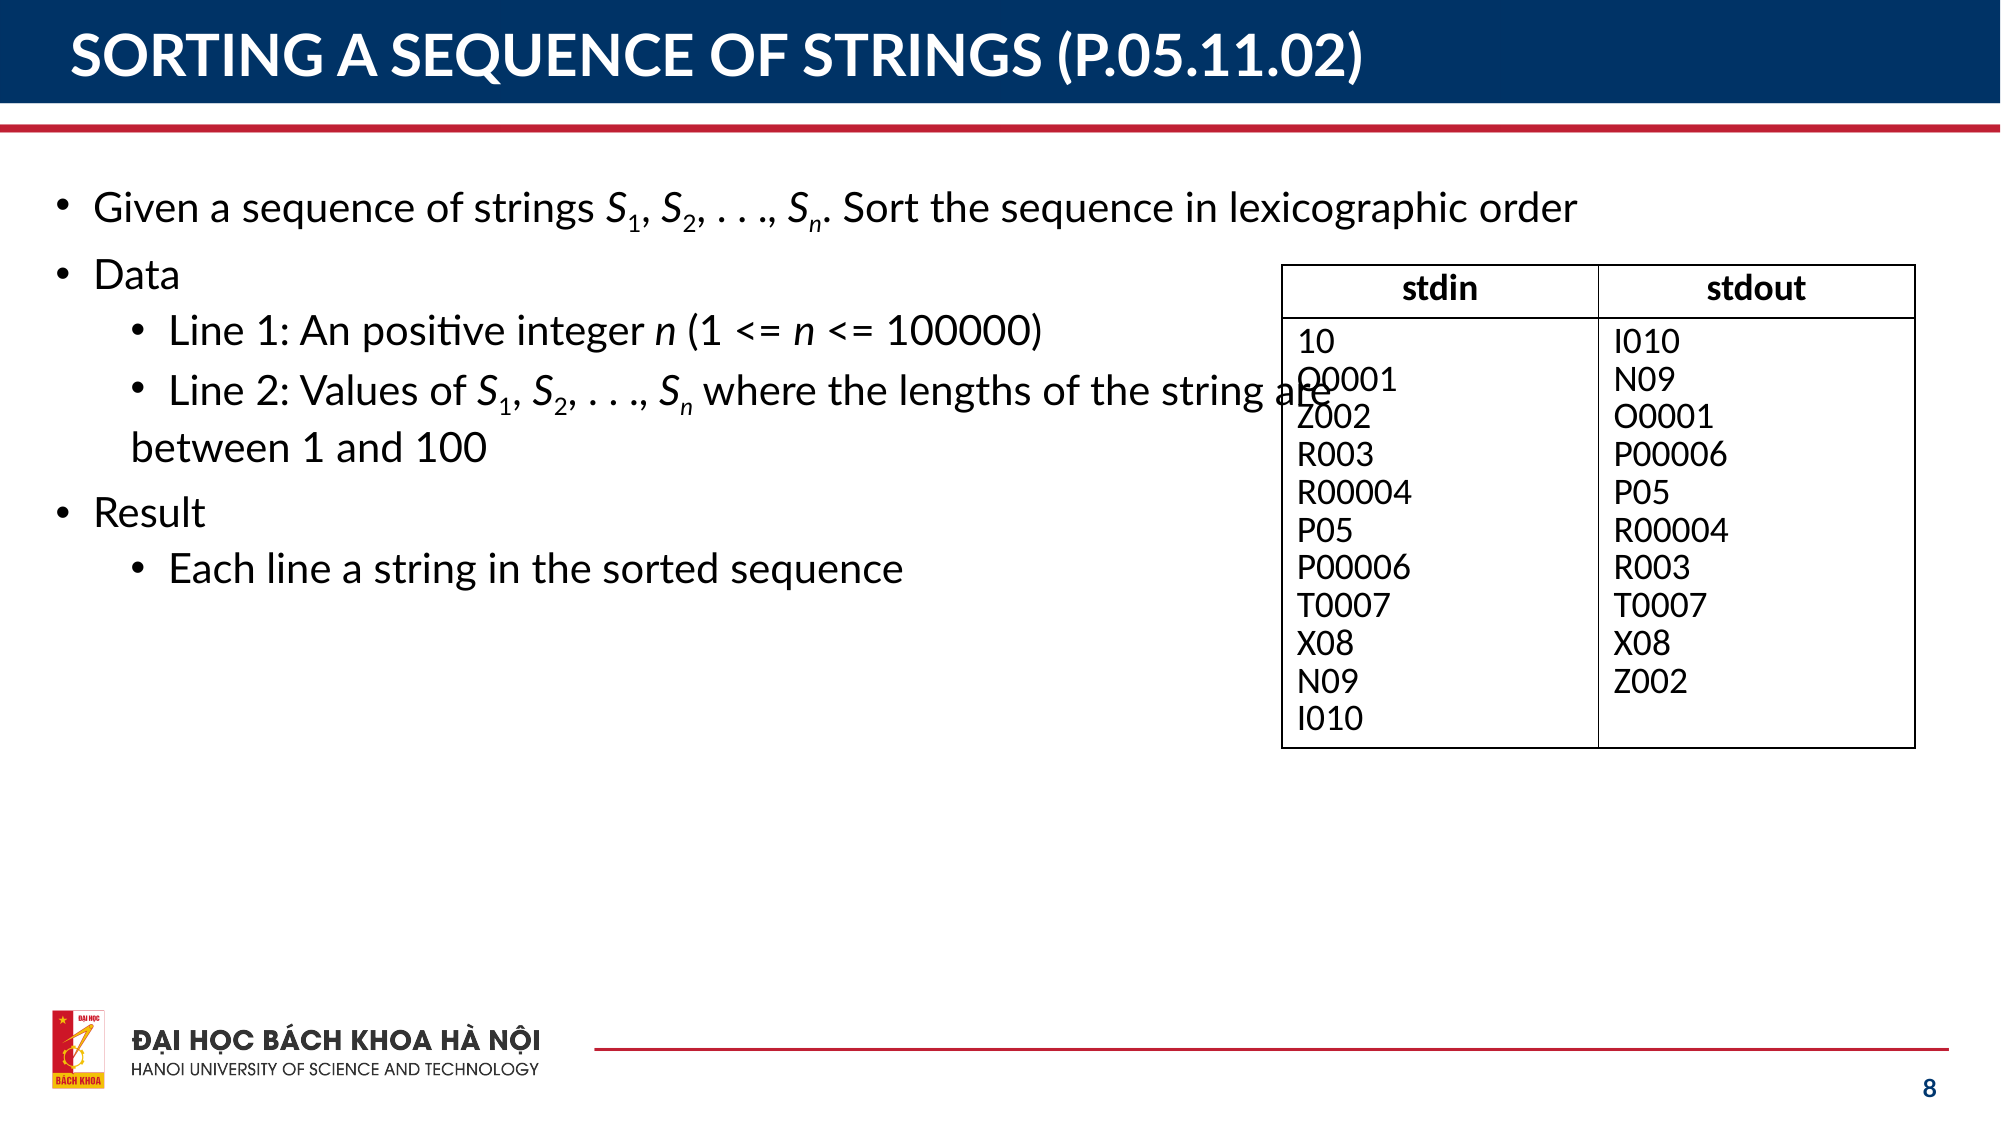

# SORTING A SEQUENCE OF STRINGS (P.05.11.02)
Given a sequence of strings S1, S2, . . ., Sn. Sort the sequence in lexicographic order
Data
Line 1: An positive integer n (1 <= n <= 100000)
Line 2: Values of S1, S2, . . ., Sn where the lengths of the string are
between 1 and 100
Result
Each line a string in the sorted sequence
| stdin | stdout |
| --- | --- |
| 10 O0001 Z002 R003 R00004 P05 P00006 T0007 X08 N09 I010 | I010 N09 O0001 P00006 P05 R00004 R003 T0007 X08 Z002 |
8